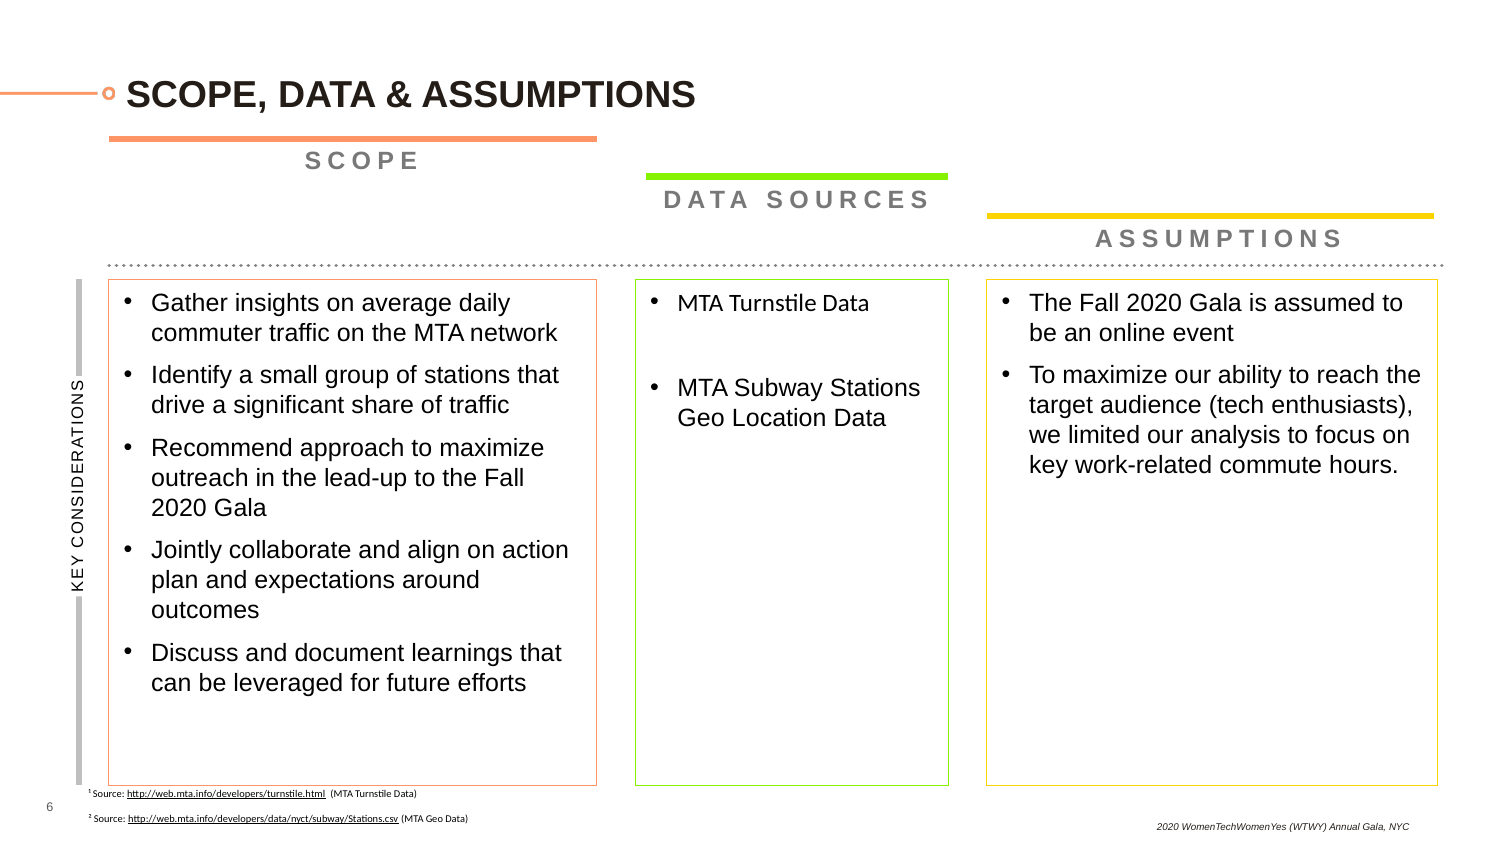

# SCOPE, DATA & ASSUMPTIONS
SCOPE
DATA SOURCES
ASSUMPTIONS
Gather insights on average daily commuter traffic on the MTA network
Identify a small group of stations that drive a significant share of traffic
Recommend approach to maximize outreach in the lead-up to the Fall 2020 Gala
Jointly collaborate and align on action plan and expectations around outcomes
Discuss and document learnings that can be leveraged for future efforts
The Fall 2020 Gala is assumed to be an online event
To maximize our ability to reach the target audience (tech enthusiasts), we limited our analysis to focus on key work-related commute hours.
MTA Turnstile Data

MTA Subway Stations Geo Location Data

KEY CONSIDERATIONS
¹ Source: http://web.mta.info/developers/turnstile.html  (MTA Turnstile Data)
² Source: http://web.mta.info/developers/data/nyct/subway/Stations.csv (MTA Geo Data)
2020 WomenTechWomenYes (WTWY) Annual Gala, NYC